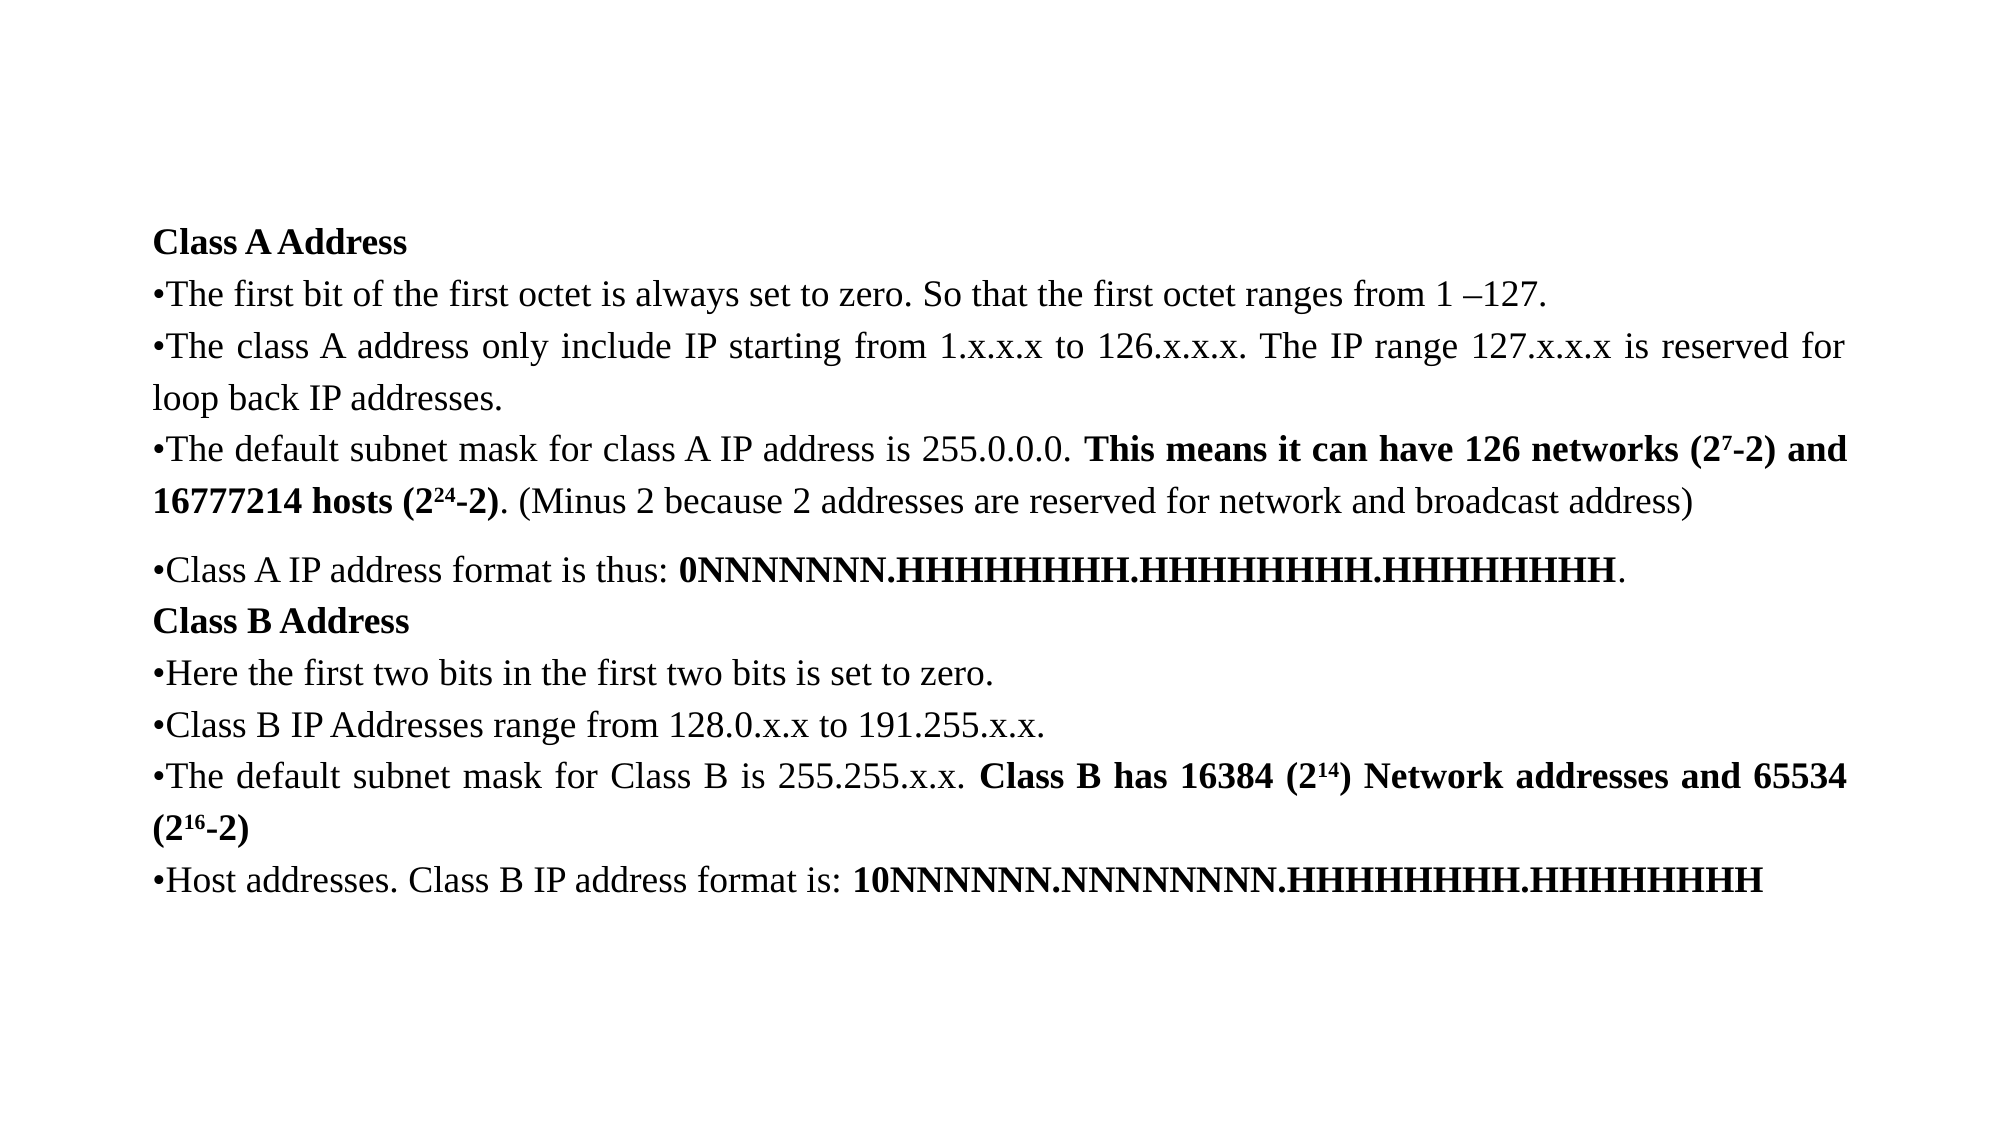

#
Class A Address
•The first bit of the first octet is always set to zero. So that the first octet ranges from 1 –127.
•The class A address only include IP starting from 1.x.x.x to 126.x.x.x. The IP range 127.x.x.x is reserved for loop back IP addresses.
•The default subnet mask for class A IP address is 255.0.0.0. This means it can have 126 networks (27-2) and 16777214 hosts (224-2). (Minus 2 because 2 addresses are reserved for network and broadcast address)
•Class A IP address format is thus: 0NNNNNNN.HHHHHHHH.HHHHHHHH.HHHHHHHH.
Class B Address
•Here the first two bits in the first two bits is set to zero.
•Class B IP Addresses range from 128.0.x.x to 191.255.x.x.
•The default subnet mask for Class B is 255.255.x.x. Class B has 16384 (214) Network addresses and 65534 (216-2)
•Host addresses. Class B IP address format is: 10NNNNNN.NNNNNNNN.HHHHHHHH.HHHHHHHH